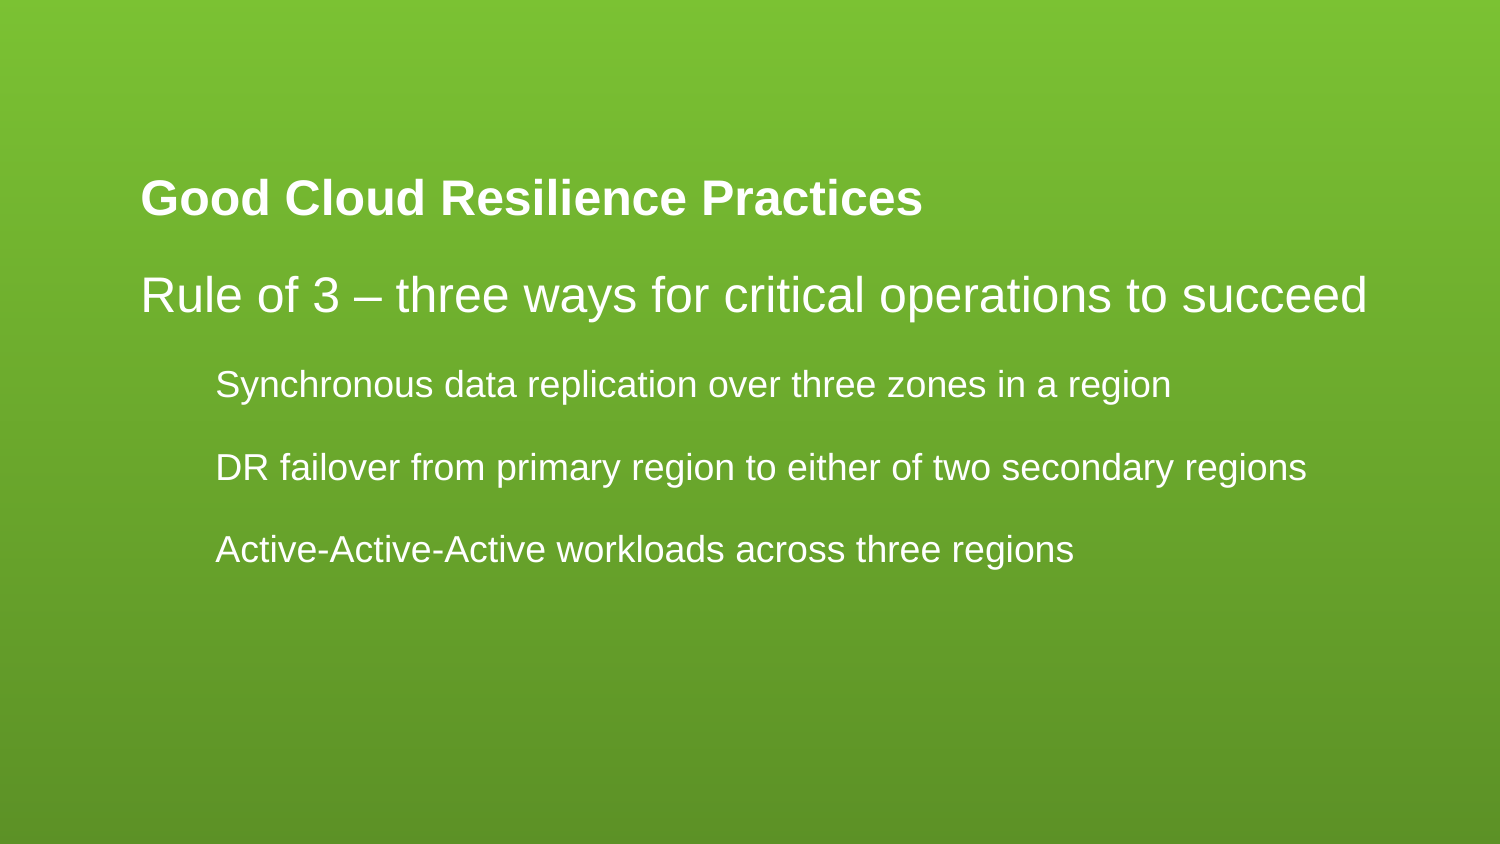

Good Cloud Resilience Practices
Rule of 3 – three ways for critical operations to succeed
Synchronous data replication over three zones in a region
DR failover from primary region to either of two secondary regions
Active-Active-Active workloads across three regions